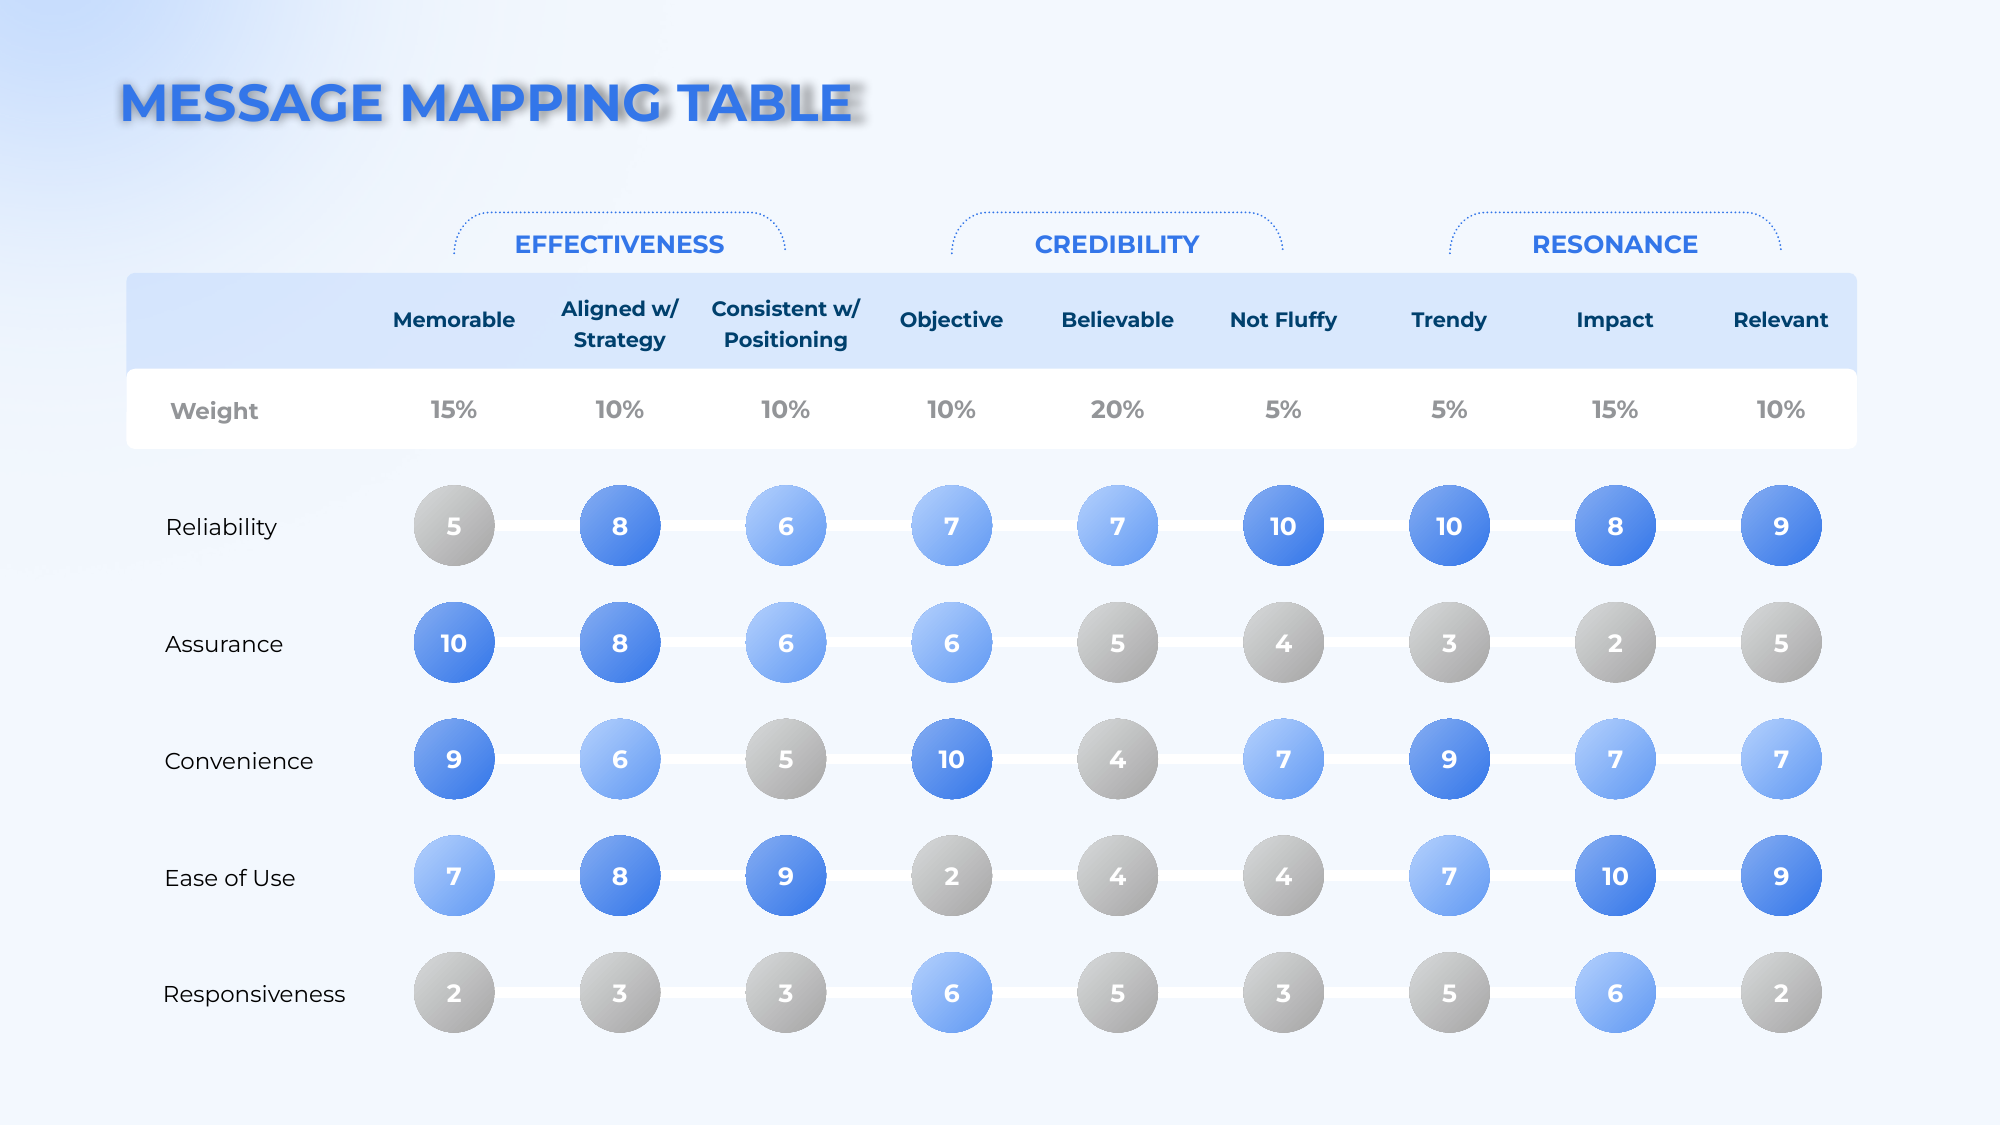

MESSAGE MAPPING TABLE

EFFECTIVENESS

CREDIBILITY

RESONANCE

Aligned w/ Strategy
Consistent w/ Positioning
Memorable
Objective
Believable
Not Fluffy
Trendy
Impact
Relevant

15%
10%
10%
10%
20%
5%
5%
15%
10%
Weight
5
8
6
7
7
10
10
8
9
Reliability
10
8
6
6
5
4
3
2
5
Assurance
9
6
5
10
4
7
9
7
7
Convenience
7
8
9
2
4
4
7
10
9
Ease of Use
2
3
3
6
5
3
5
6
2
Responsiveness